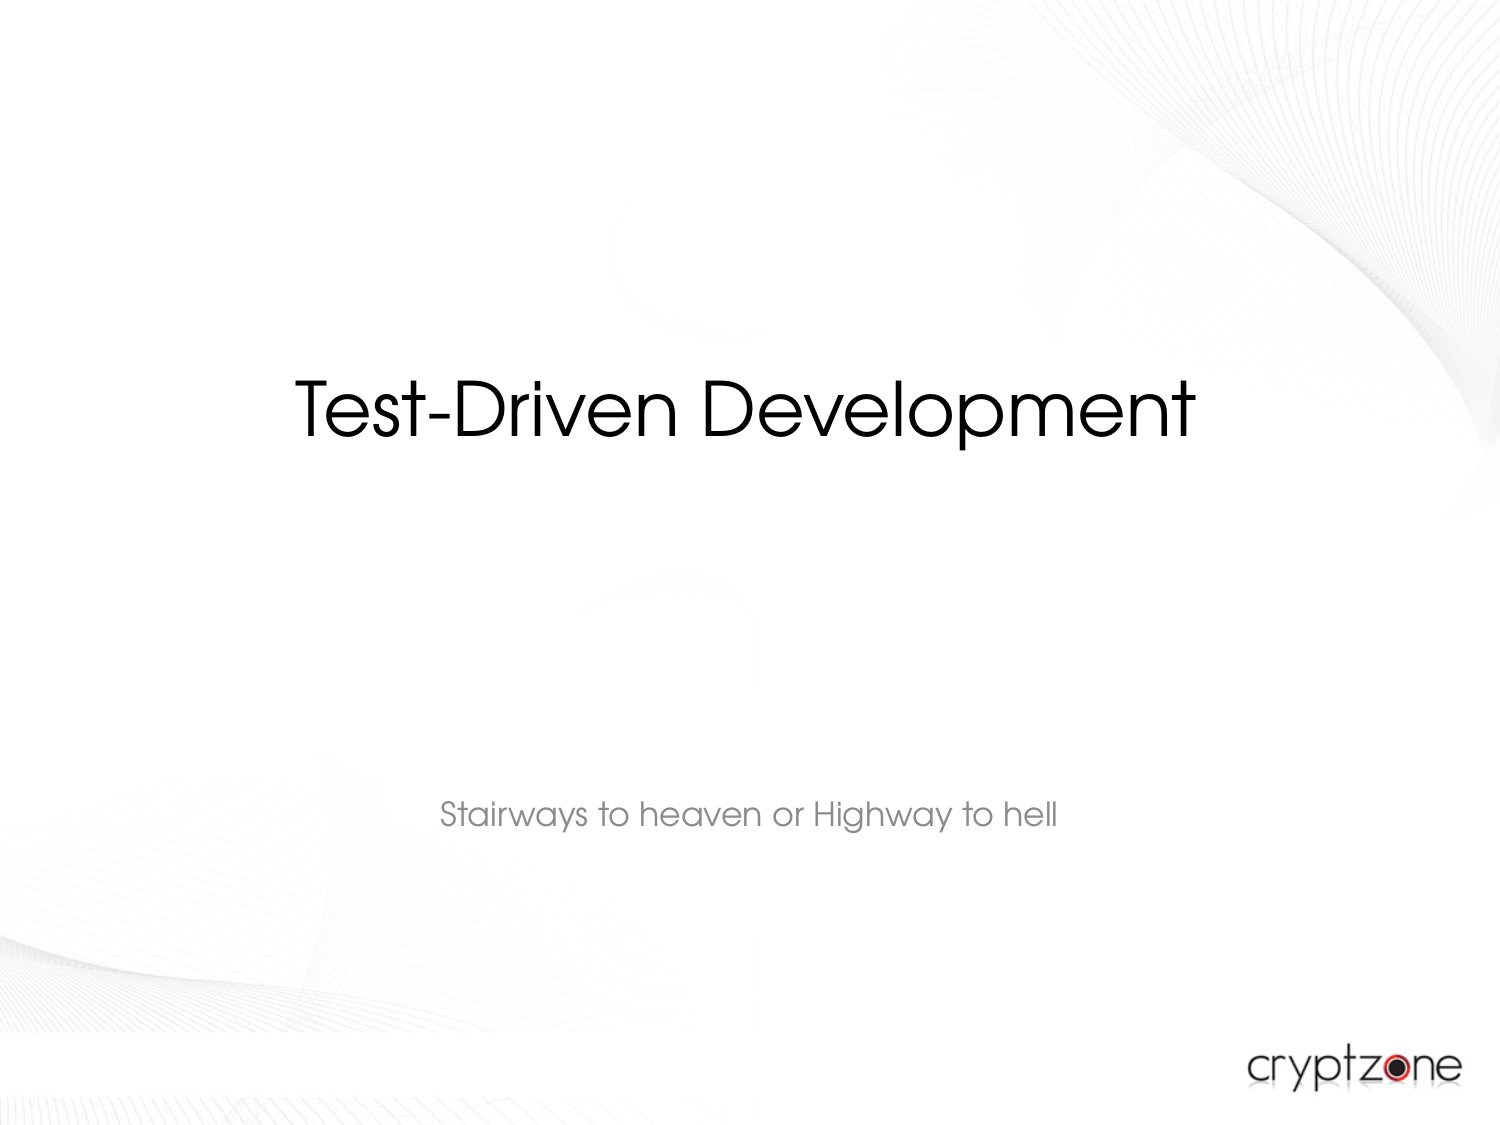

# Test-Driven Development
Stairways to heaven or Highway to hell